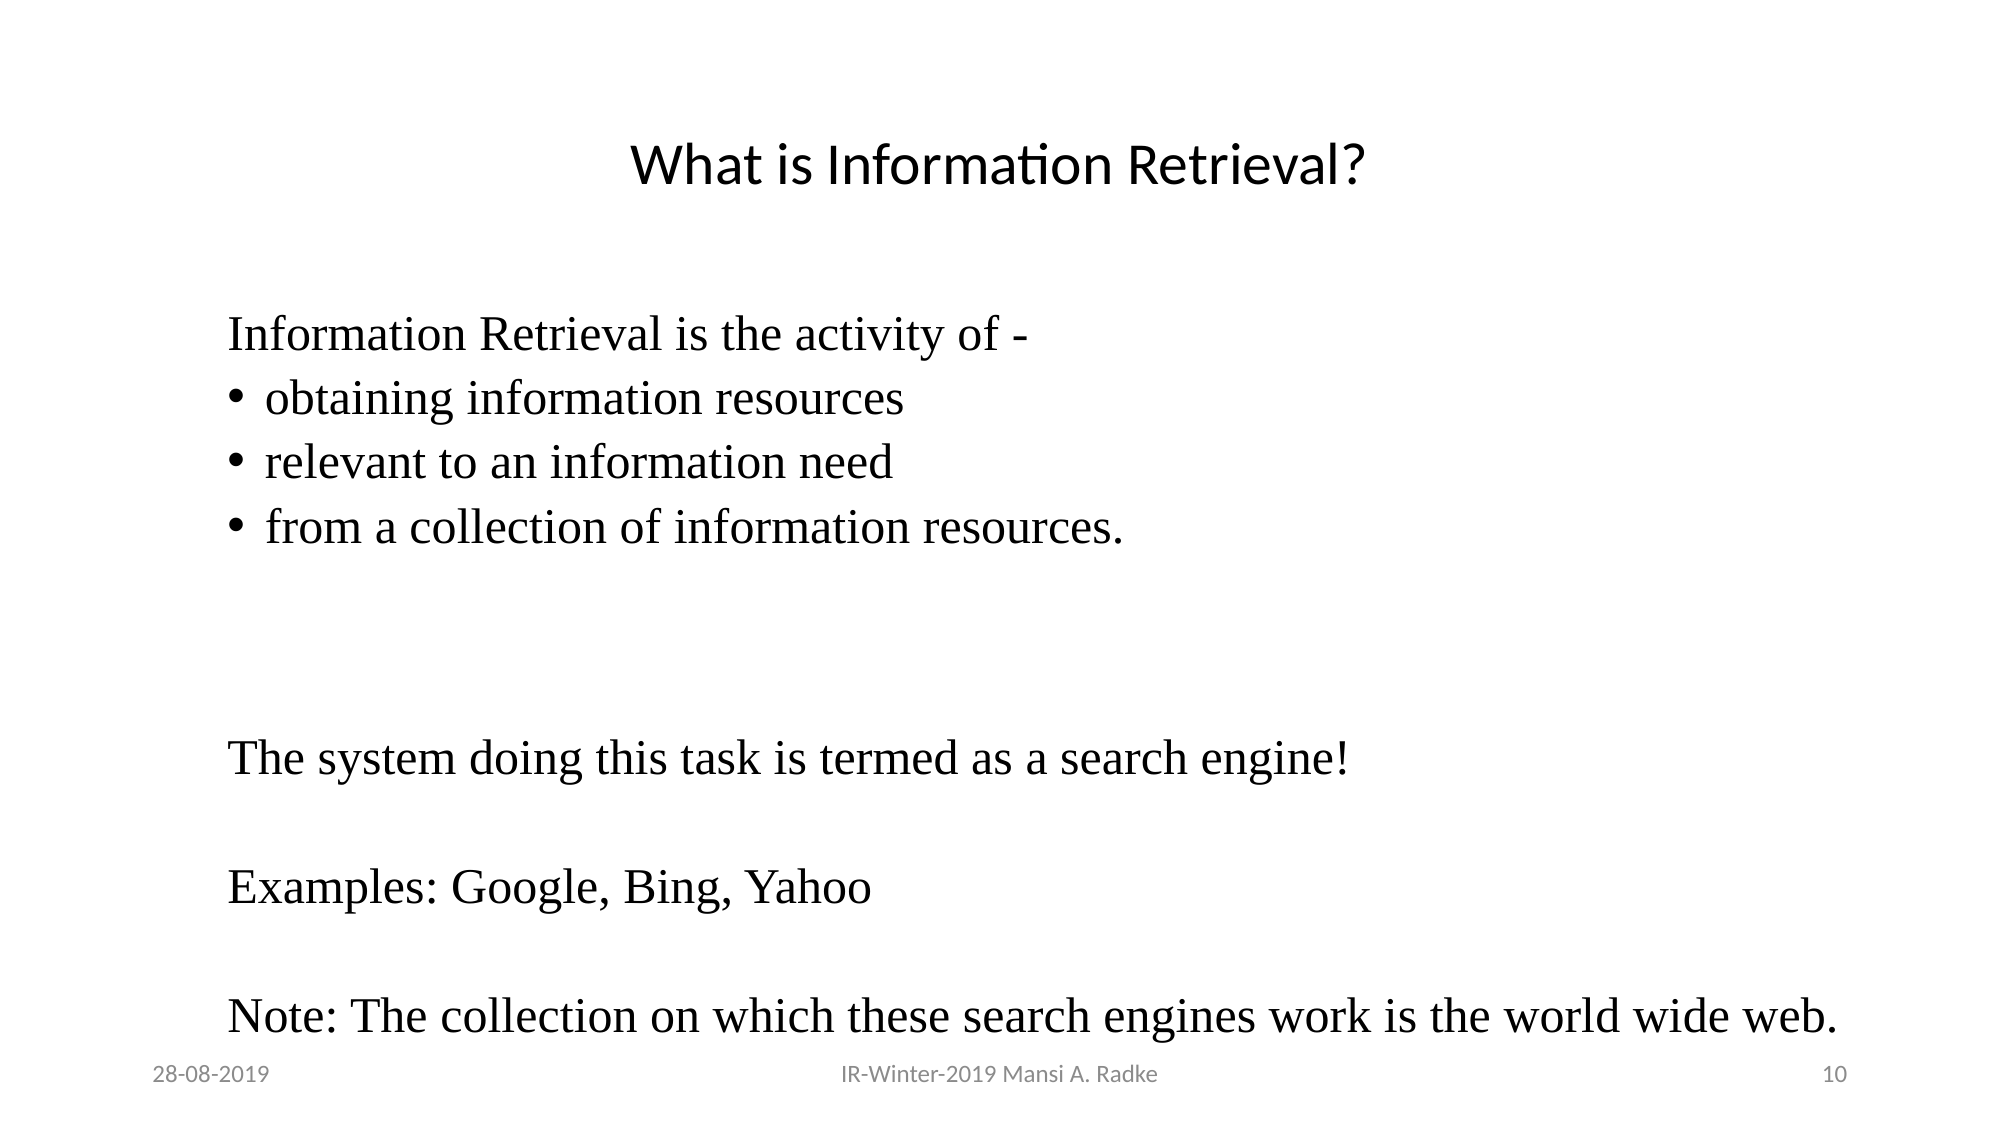

# What is Information Retrieval?
Information Retrieval is the activity of -
obtaining information resources
relevant to an information need
from a collection of information resources.

The system doing this task is termed as a search engine!

Examples: Google, Bing, Yahoo

Note: The collection on which these search engines work is the world wide web.

28-08-2019
IR-Winter-2019 Mansi A. Radke
10